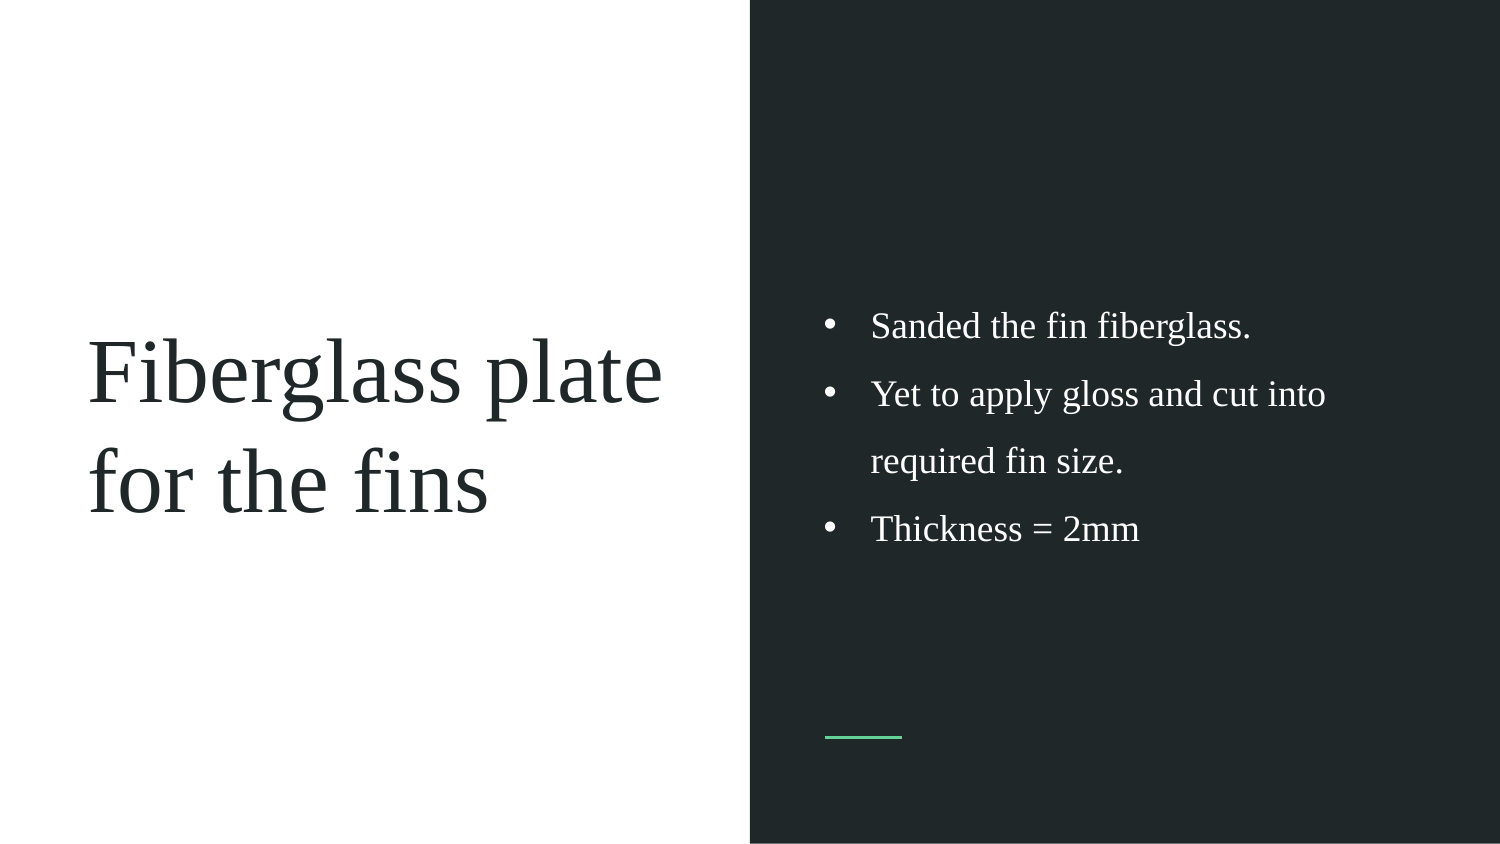

Sanded the fin fiberglass.
Yet to apply gloss and cut into required fin size.
Thickness = 2mm

# Fiberglass plate for the fins